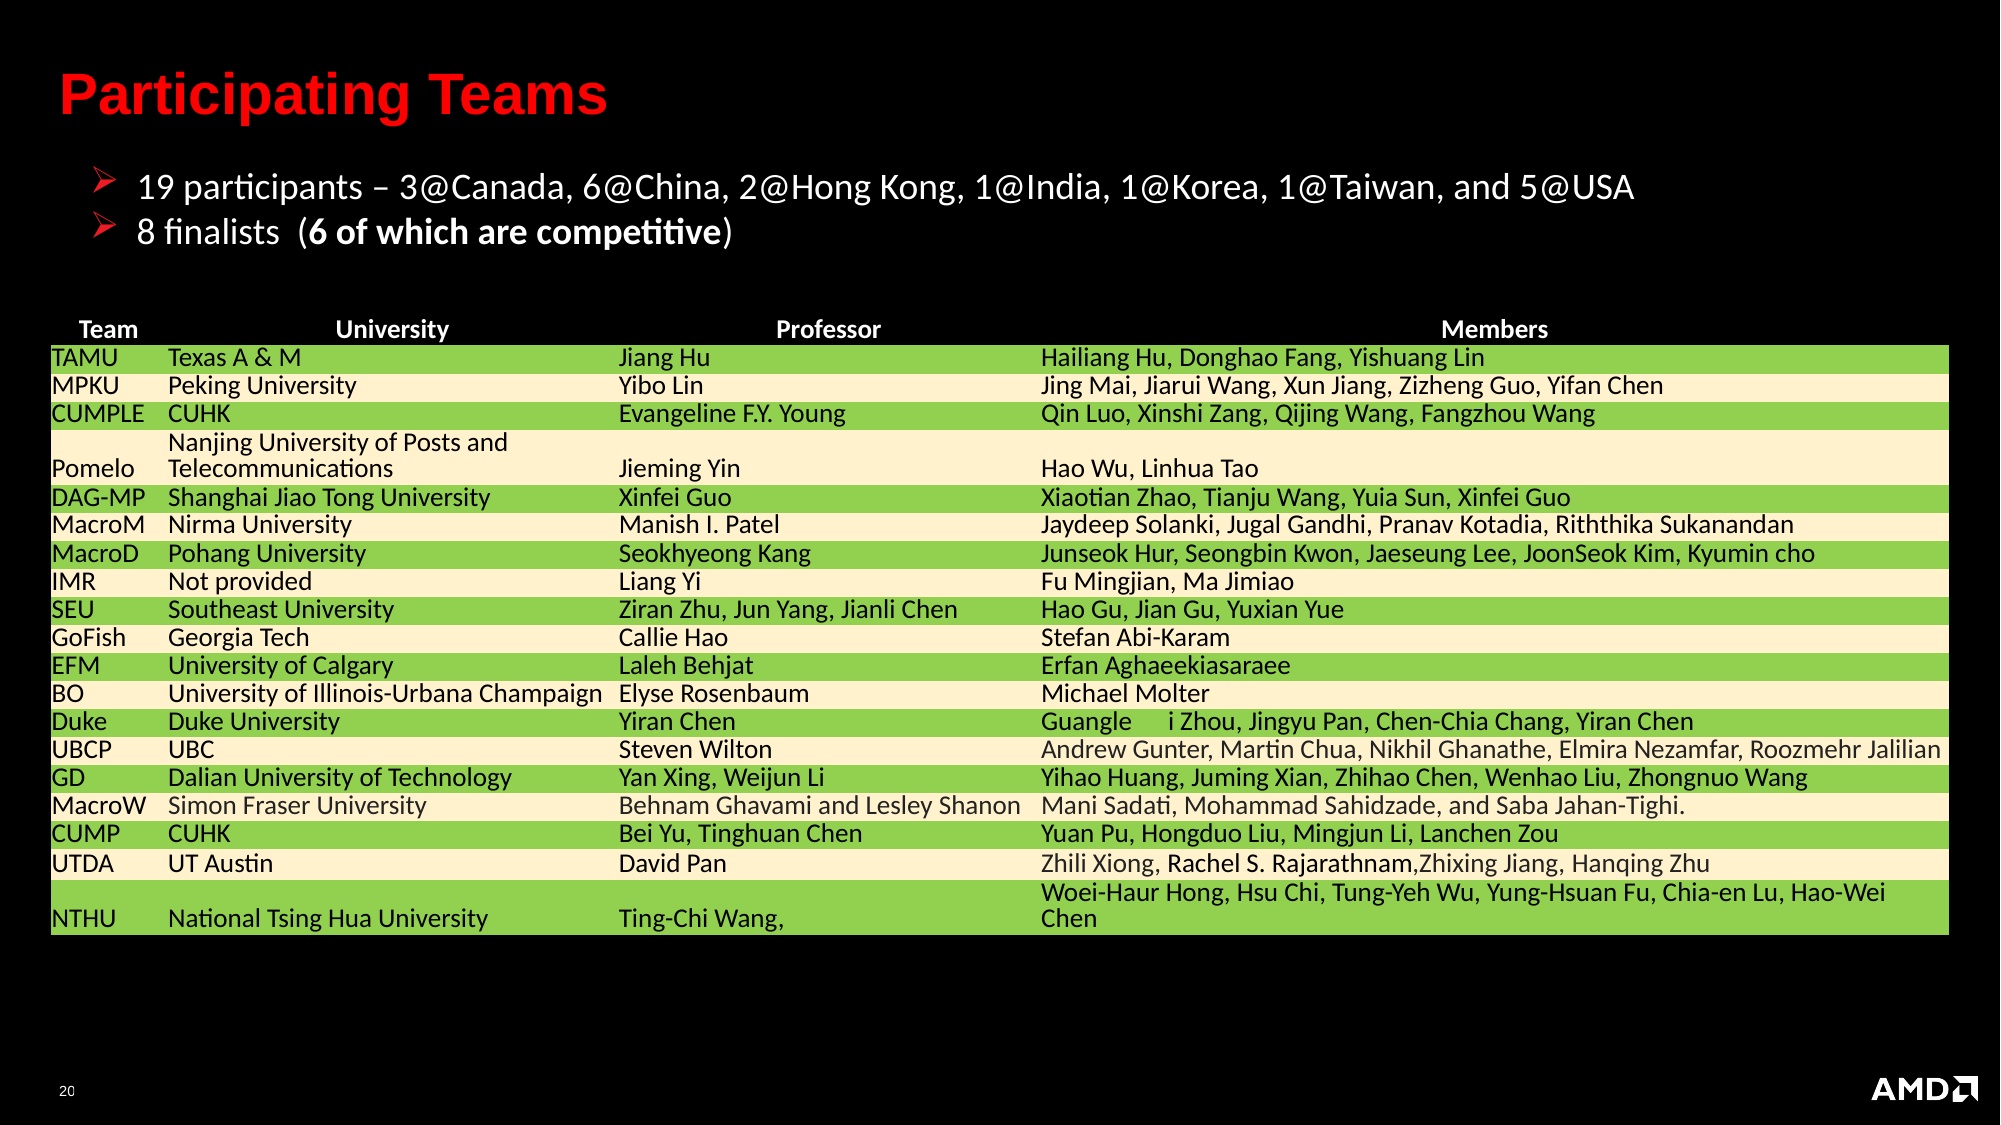

# Participating Teams
19 participants – 3@Canada, 6@China, 2@Hong Kong, 1@India, 1@Korea, 1@Taiwan, and 5@USA
8 finalists  (6 of which are competitive)
| Team | University | Professor | Members |
| --- | --- | --- | --- |
| TAMU | Texas A & M | Jiang Hu | Hailiang Hu, Donghao Fang, Yishuang Lin |
| MPKU | Peking University | Yibo Lin | Jing Mai, Jiarui Wang, Xun Jiang, Zizheng Guo, Yifan Chen |
| CUMPLE | CUHK | Evangeline F.Y. Young | Qin Luo, Xinshi Zang, Qijing Wang, Fangzhou Wang |
| Pomelo | Nanjing University of Posts and Telecommunications | Jieming Yin | Hao Wu, Linhua Tao |
| DAG-MP | Shanghai Jiao Tong University | Xinfei Guo | Xiaotian Zhao, Tianju Wang, Yuia Sun, Xinfei Guo |
| MacroM | Nirma University | Manish I. Patel | Jaydeep Solanki, Jugal Gandhi, Pranav Kotadia, Riththika Sukanandan |
| MacroD | Pohang University | Seokhyeong Kang | Junseok Hur, Seongbin Kwon, Jaeseung Lee, JoonSeok Kim, Kyumin cho |
| IMR | Not provided | Liang Yi | Fu Mingjian, Ma Jimiao |
| SEU | Southeast University | Ziran Zhu, Jun Yang, Jianli Chen | Hao Gu, Jian Gu, Yuxian Yue |
| GoFish | Georgia Tech | Callie Hao | Stefan Abi-Karam |
| EFM | University of Calgary | Laleh Behjat | Erfan Aghaeekiasaraee |
| BO | University of Illinois-Urbana Champaign | Elyse Rosenbaum | Michael Molter |
| Duke | Duke University | Yiran Chen | Guangle i Zhou, Jingyu Pan, Chen-Chia Chang, Yiran Chen |
| UBCP | UBC | Steven Wilton | Andrew Gunter, Martin Chua, Nikhil Ghanathe, Elmira Nezamfar, Roozmehr Jalilian |
| GD | Dalian University of Technology | Yan Xing, Weijun Li | Yihao Huang, Juming Xian, Zhihao Chen, Wenhao Liu, Zhongnuo Wang |
| MacroW | Simon Fraser University | Behnam Ghavami and Lesley Shanon | Mani Sadati, Mohammad Sahidzade, and Saba Jahan-Tighi. |
| CUMP | CUHK | Bei Yu, Tinghuan Chen | Yuan Pu, Hongduo Liu, Mingjun Li, Lanchen Zou |
| UTDA UT Austin |  | David Pan | Zhili Xiong, Rachel S. Rajarathnam,Zhixing Jiang, Hanqing Zhu |
| NTHU | National Tsing Hua University | Ting-Chi Wang, | Woei-Haur Hong, Hsu Chi, Tung-Yeh Wu, Yung-Hsuan Fu, Chia-en Lu, Hao-Wei Chen |